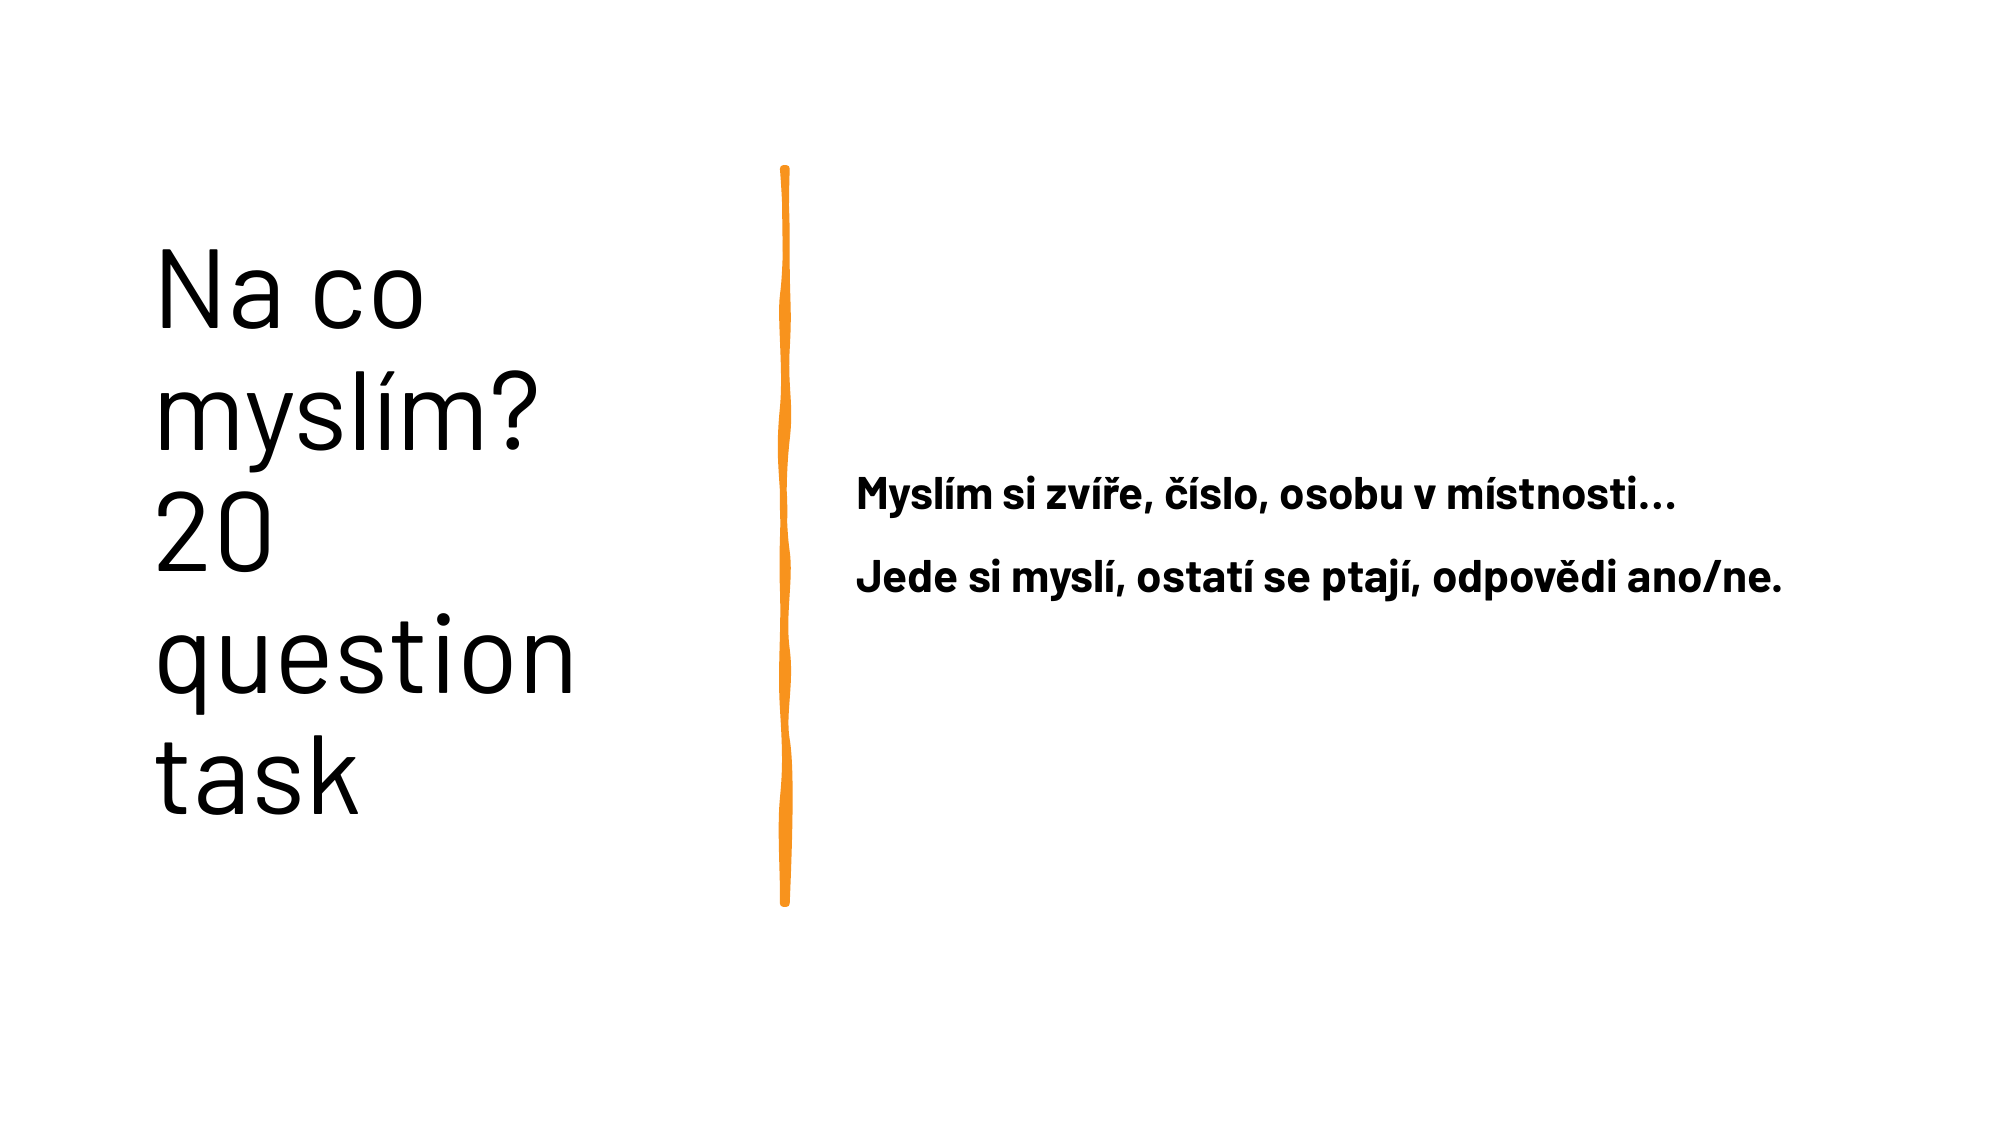

# Na co myslím? 20 question task
Myslím si zvíře, číslo, osobu v místnosti…
Jede si myslí, ostatí se ptají, odpovědi ano/ne.